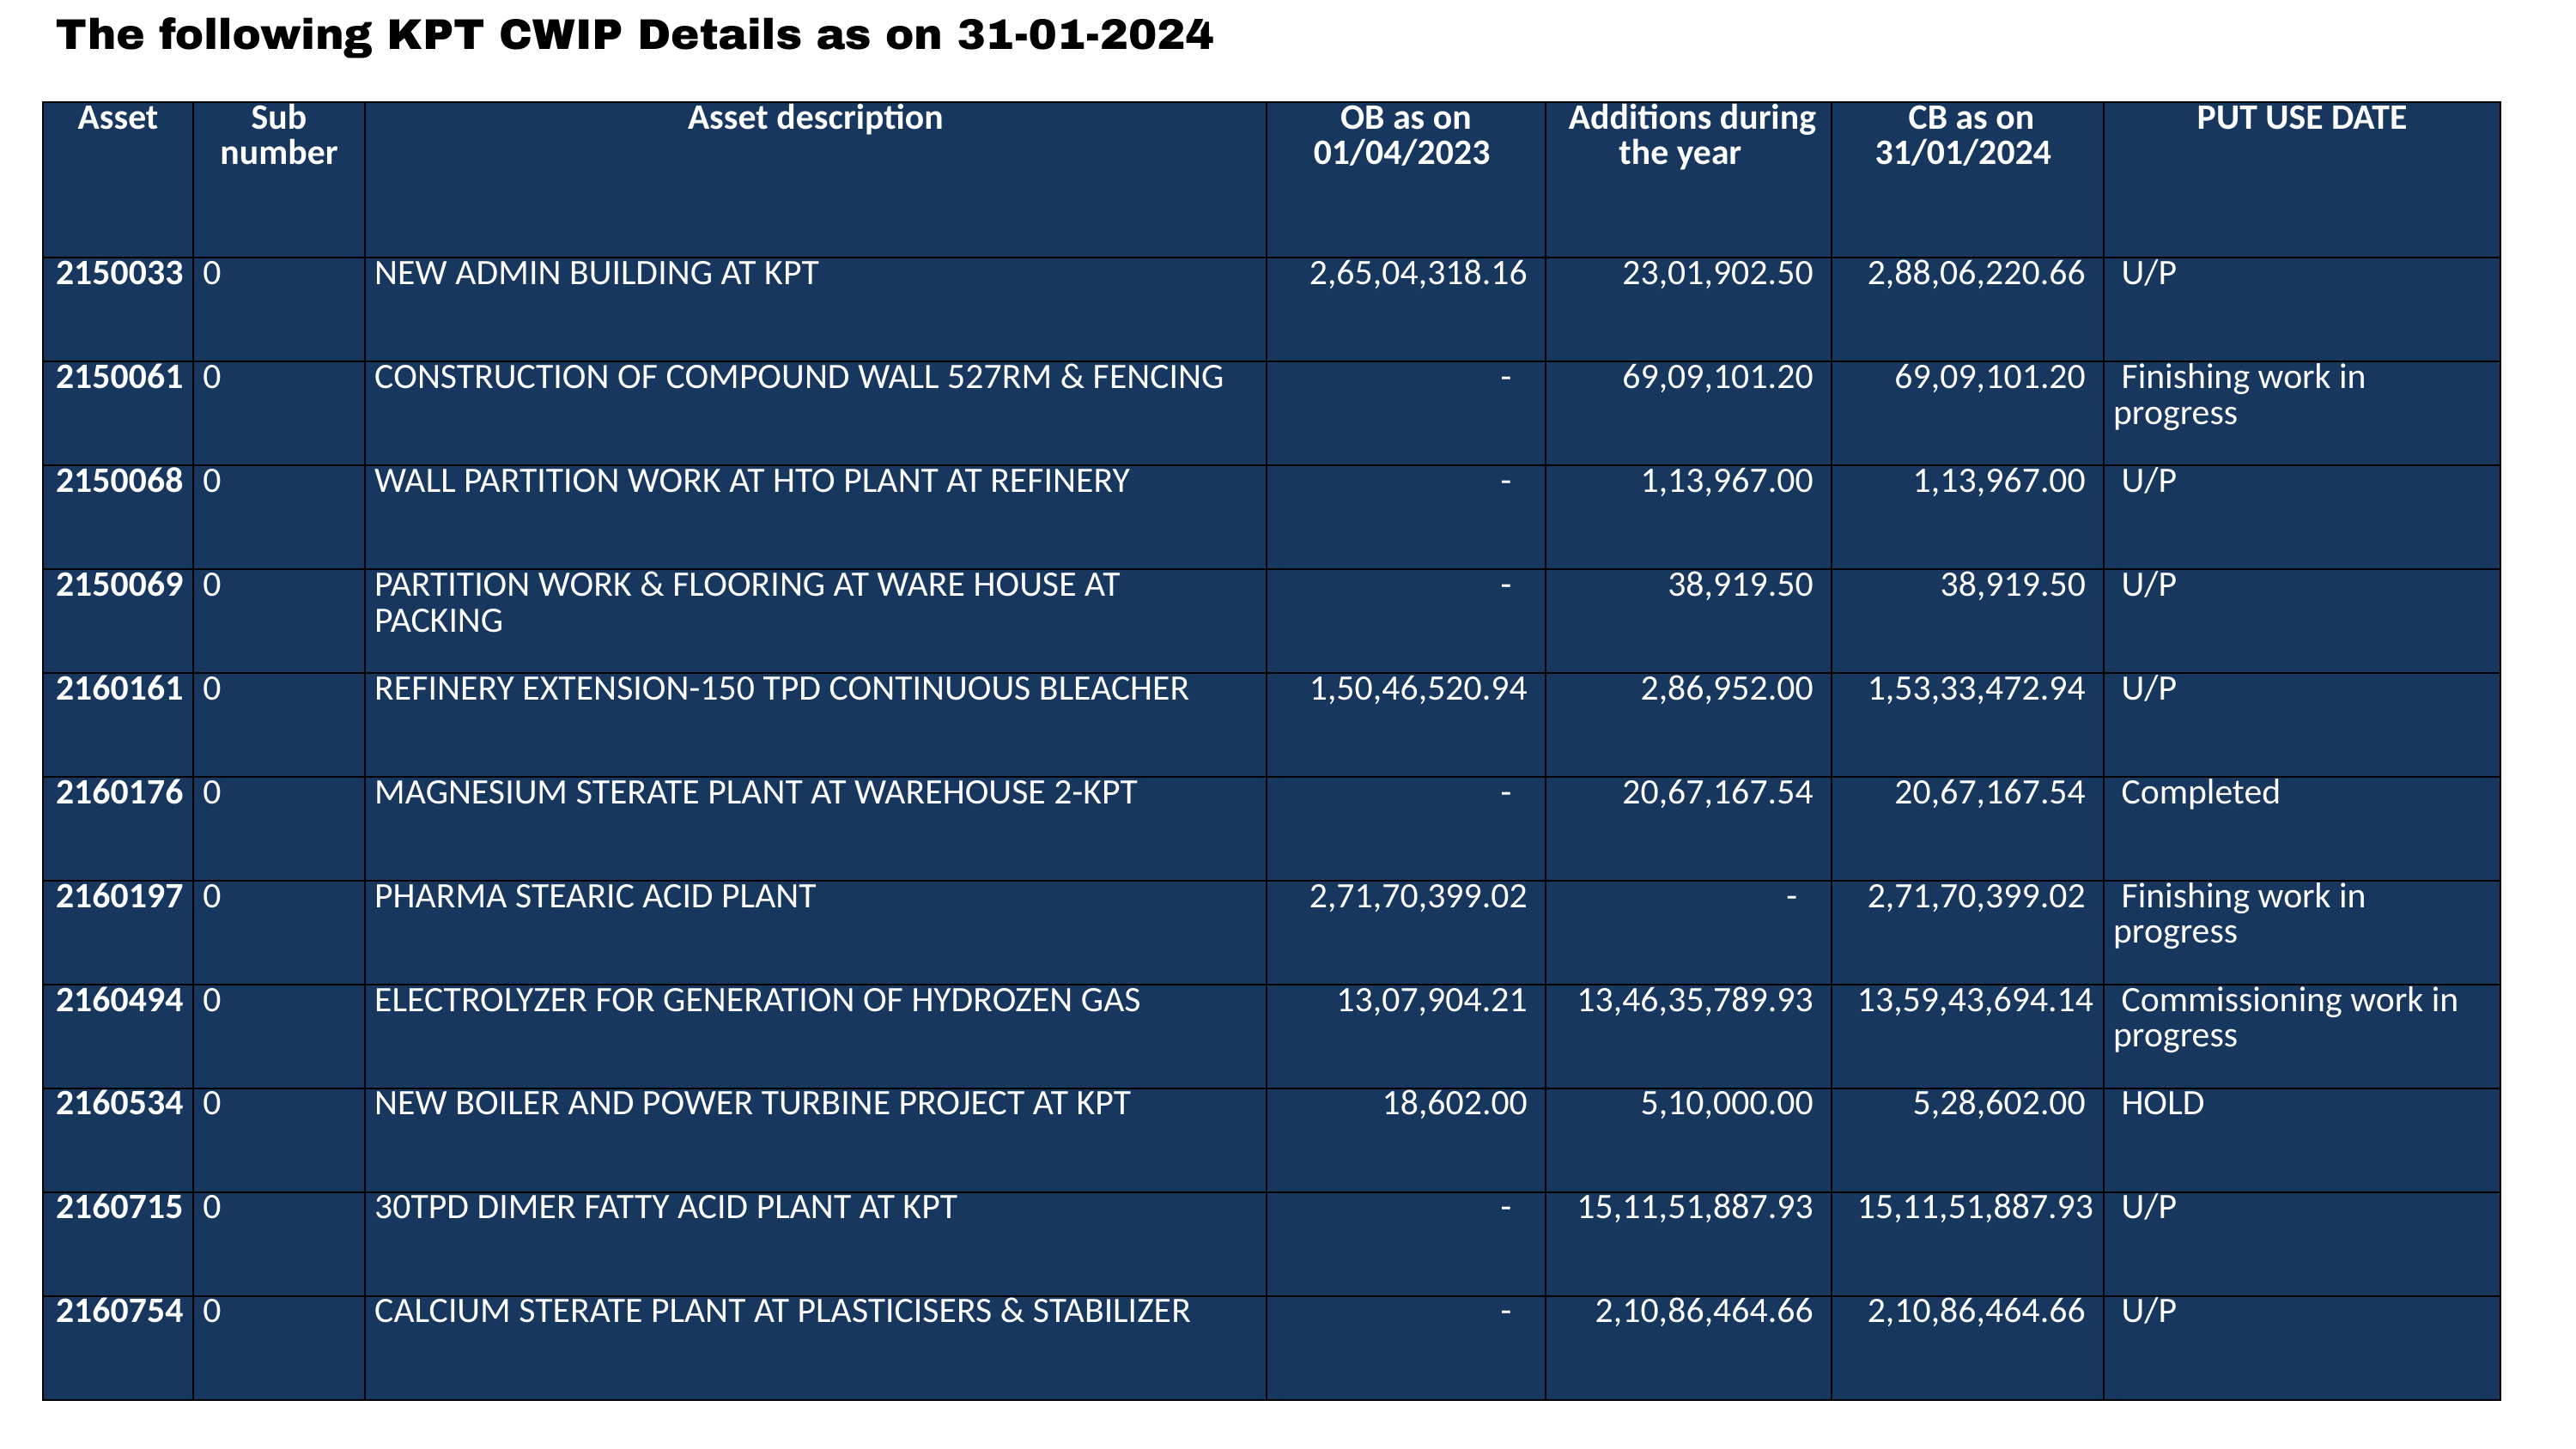

The following KPT CWIP Details as on 31-01-2024

| Asset | Sub number | Asset description | OB as on 01/04/2023 | Additions during the year | CB as on 31/01/2024 | PUT USE DATE |
| --- | --- | --- | --- | --- | --- | --- |
| 2150033 | 0 | NEW ADMIN BUILDING AT KPT | 2,65,04,318.16 | 23,01,902.50 | 2,88,06,220.66 | U/P |
| 2150061 | 0 | CONSTRUCTION OF COMPOUND WALL 527RM & FENCING | - | 69,09,101.20 | 69,09,101.20 | Finishing work in progress |
| 2150068 | 0 | WALL PARTITION WORK AT HTO PLANT AT REFINERY | - | 1,13,967.00 | 1,13,967.00 | U/P |
| 2150069 | 0 | PARTITION WORK & FLOORING AT WARE HOUSE AT PACKING | - | 38,919.50 | 38,919.50 | U/P |
| 2160161 | 0 | REFINERY EXTENSION-150 TPD CONTINUOUS BLEACHER | 1,50,46,520.94 | 2,86,952.00 | 1,53,33,472.94 | U/P |
| 2160176 | 0 | MAGNESIUM STERATE PLANT AT WAREHOUSE 2-KPT | - | 20,67,167.54 | 20,67,167.54 | Completed |
| 2160197 | 0 | PHARMA STEARIC ACID PLANT | 2,71,70,399.02 | - | 2,71,70,399.02 | Finishing work in progress |
| 2160494 | 0 | ELECTROLYZER FOR GENERATION OF HYDROZEN GAS | 13,07,904.21 | 13,46,35,789.93 | 13,59,43,694.14 | Commissioning work in progress |
| 2160534 | 0 | NEW BOILER AND POWER TURBINE PROJECT AT KPT | 18,602.00 | 5,10,000.00 | 5,28,602.00 | HOLD |
| 2160715 | 0 | 30TPD DIMER FATTY ACID PLANT AT KPT | - | 15,11,51,887.93 | 15,11,51,887.93 | U/P |
| 2160754 | 0 | CALCIUM STERATE PLANT AT PLASTICISERS & STABILIZER | - | 2,10,86,464.66 | 2,10,86,464.66 | U/P |